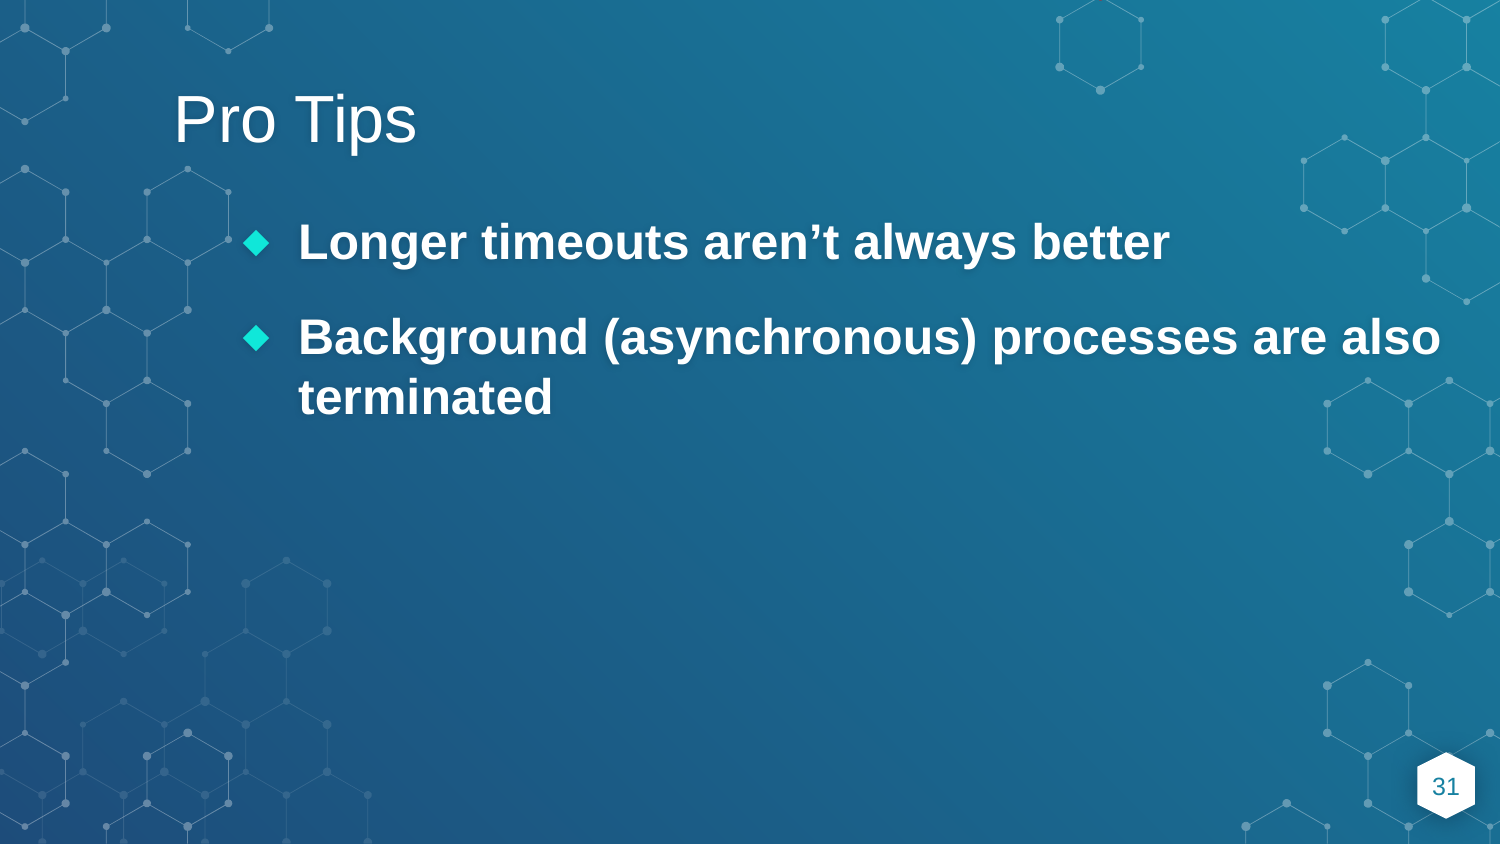

Pro Tips
Longer timeouts aren’t always better

Background (asynchronous) processes are also terminated
31